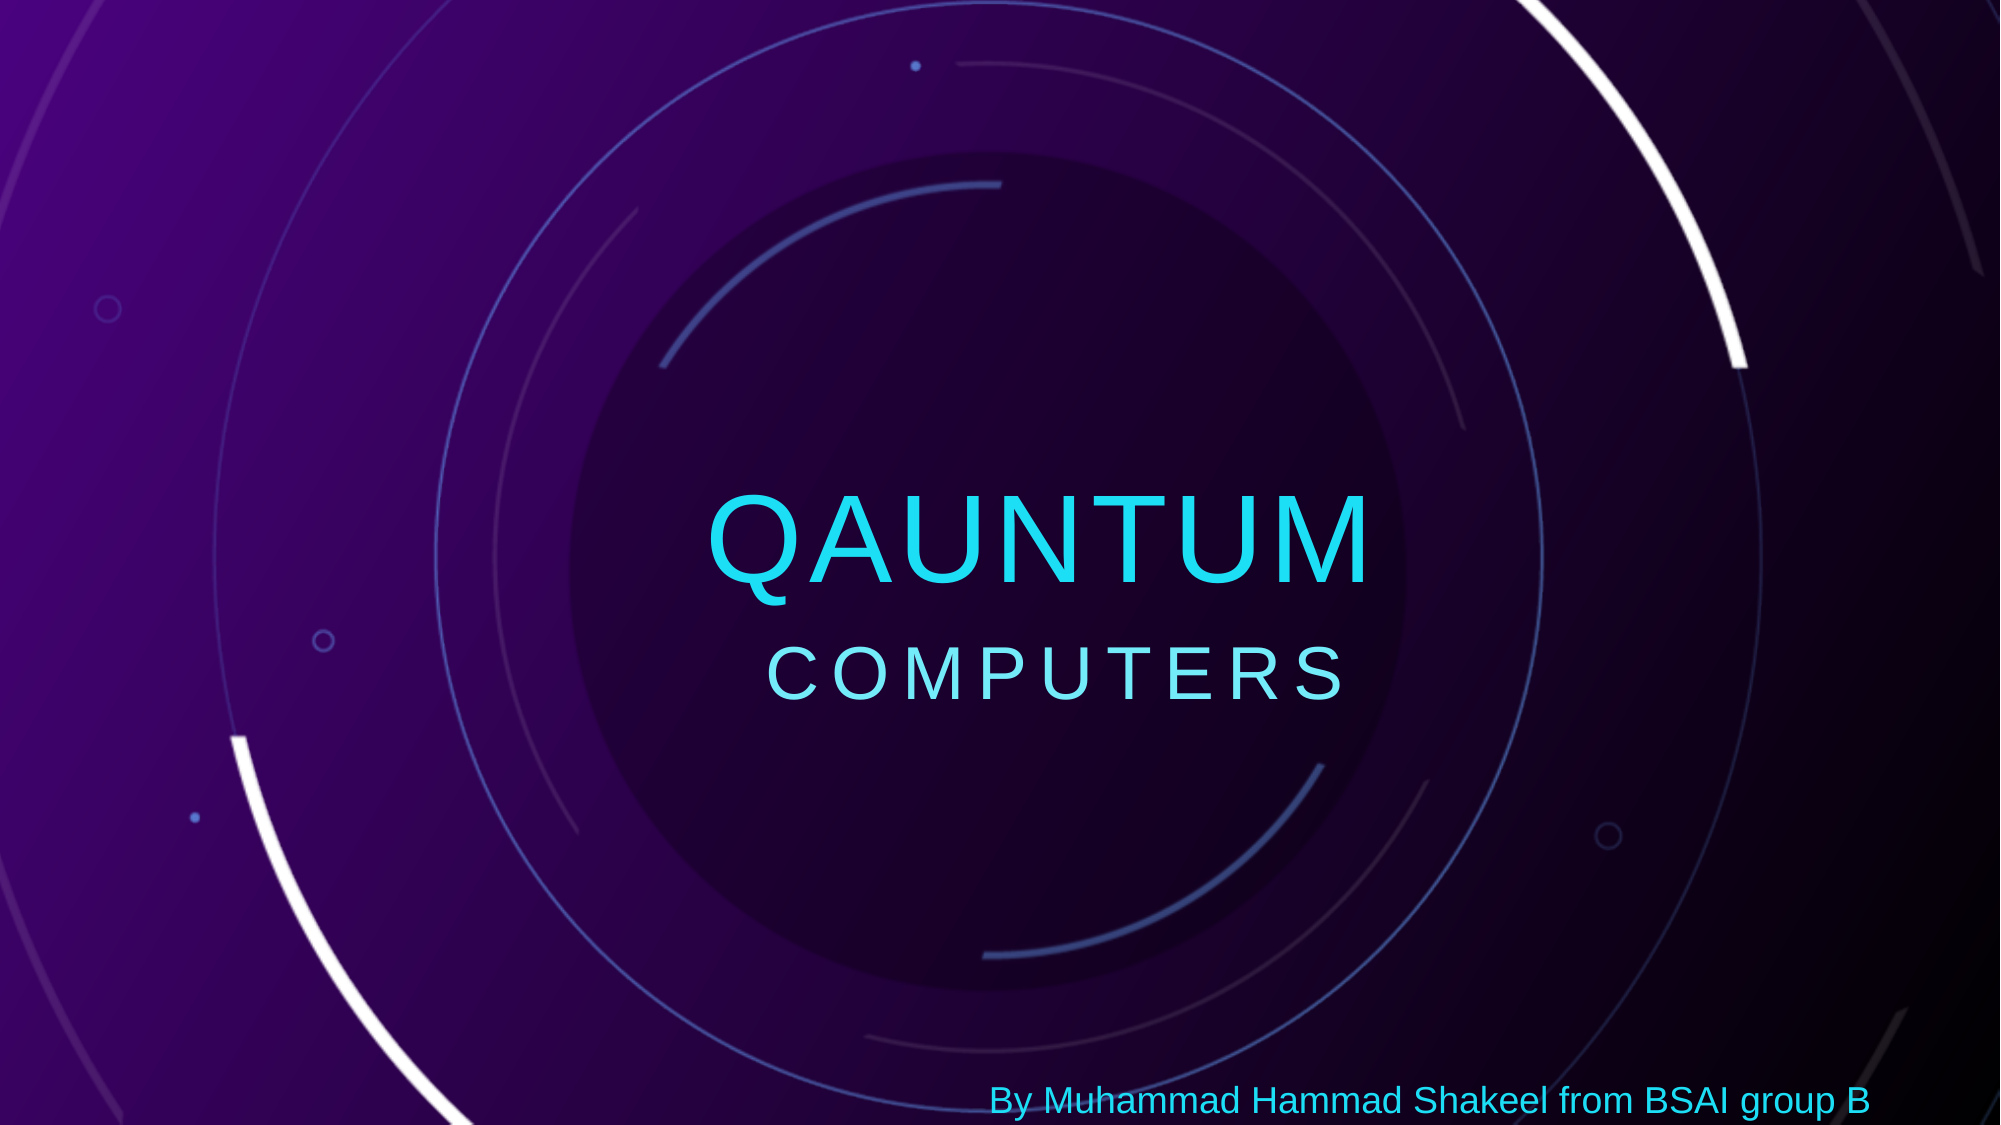

# QAUNTUM
Computers
By Muhammad Hammad Shakeel from BSAI group B